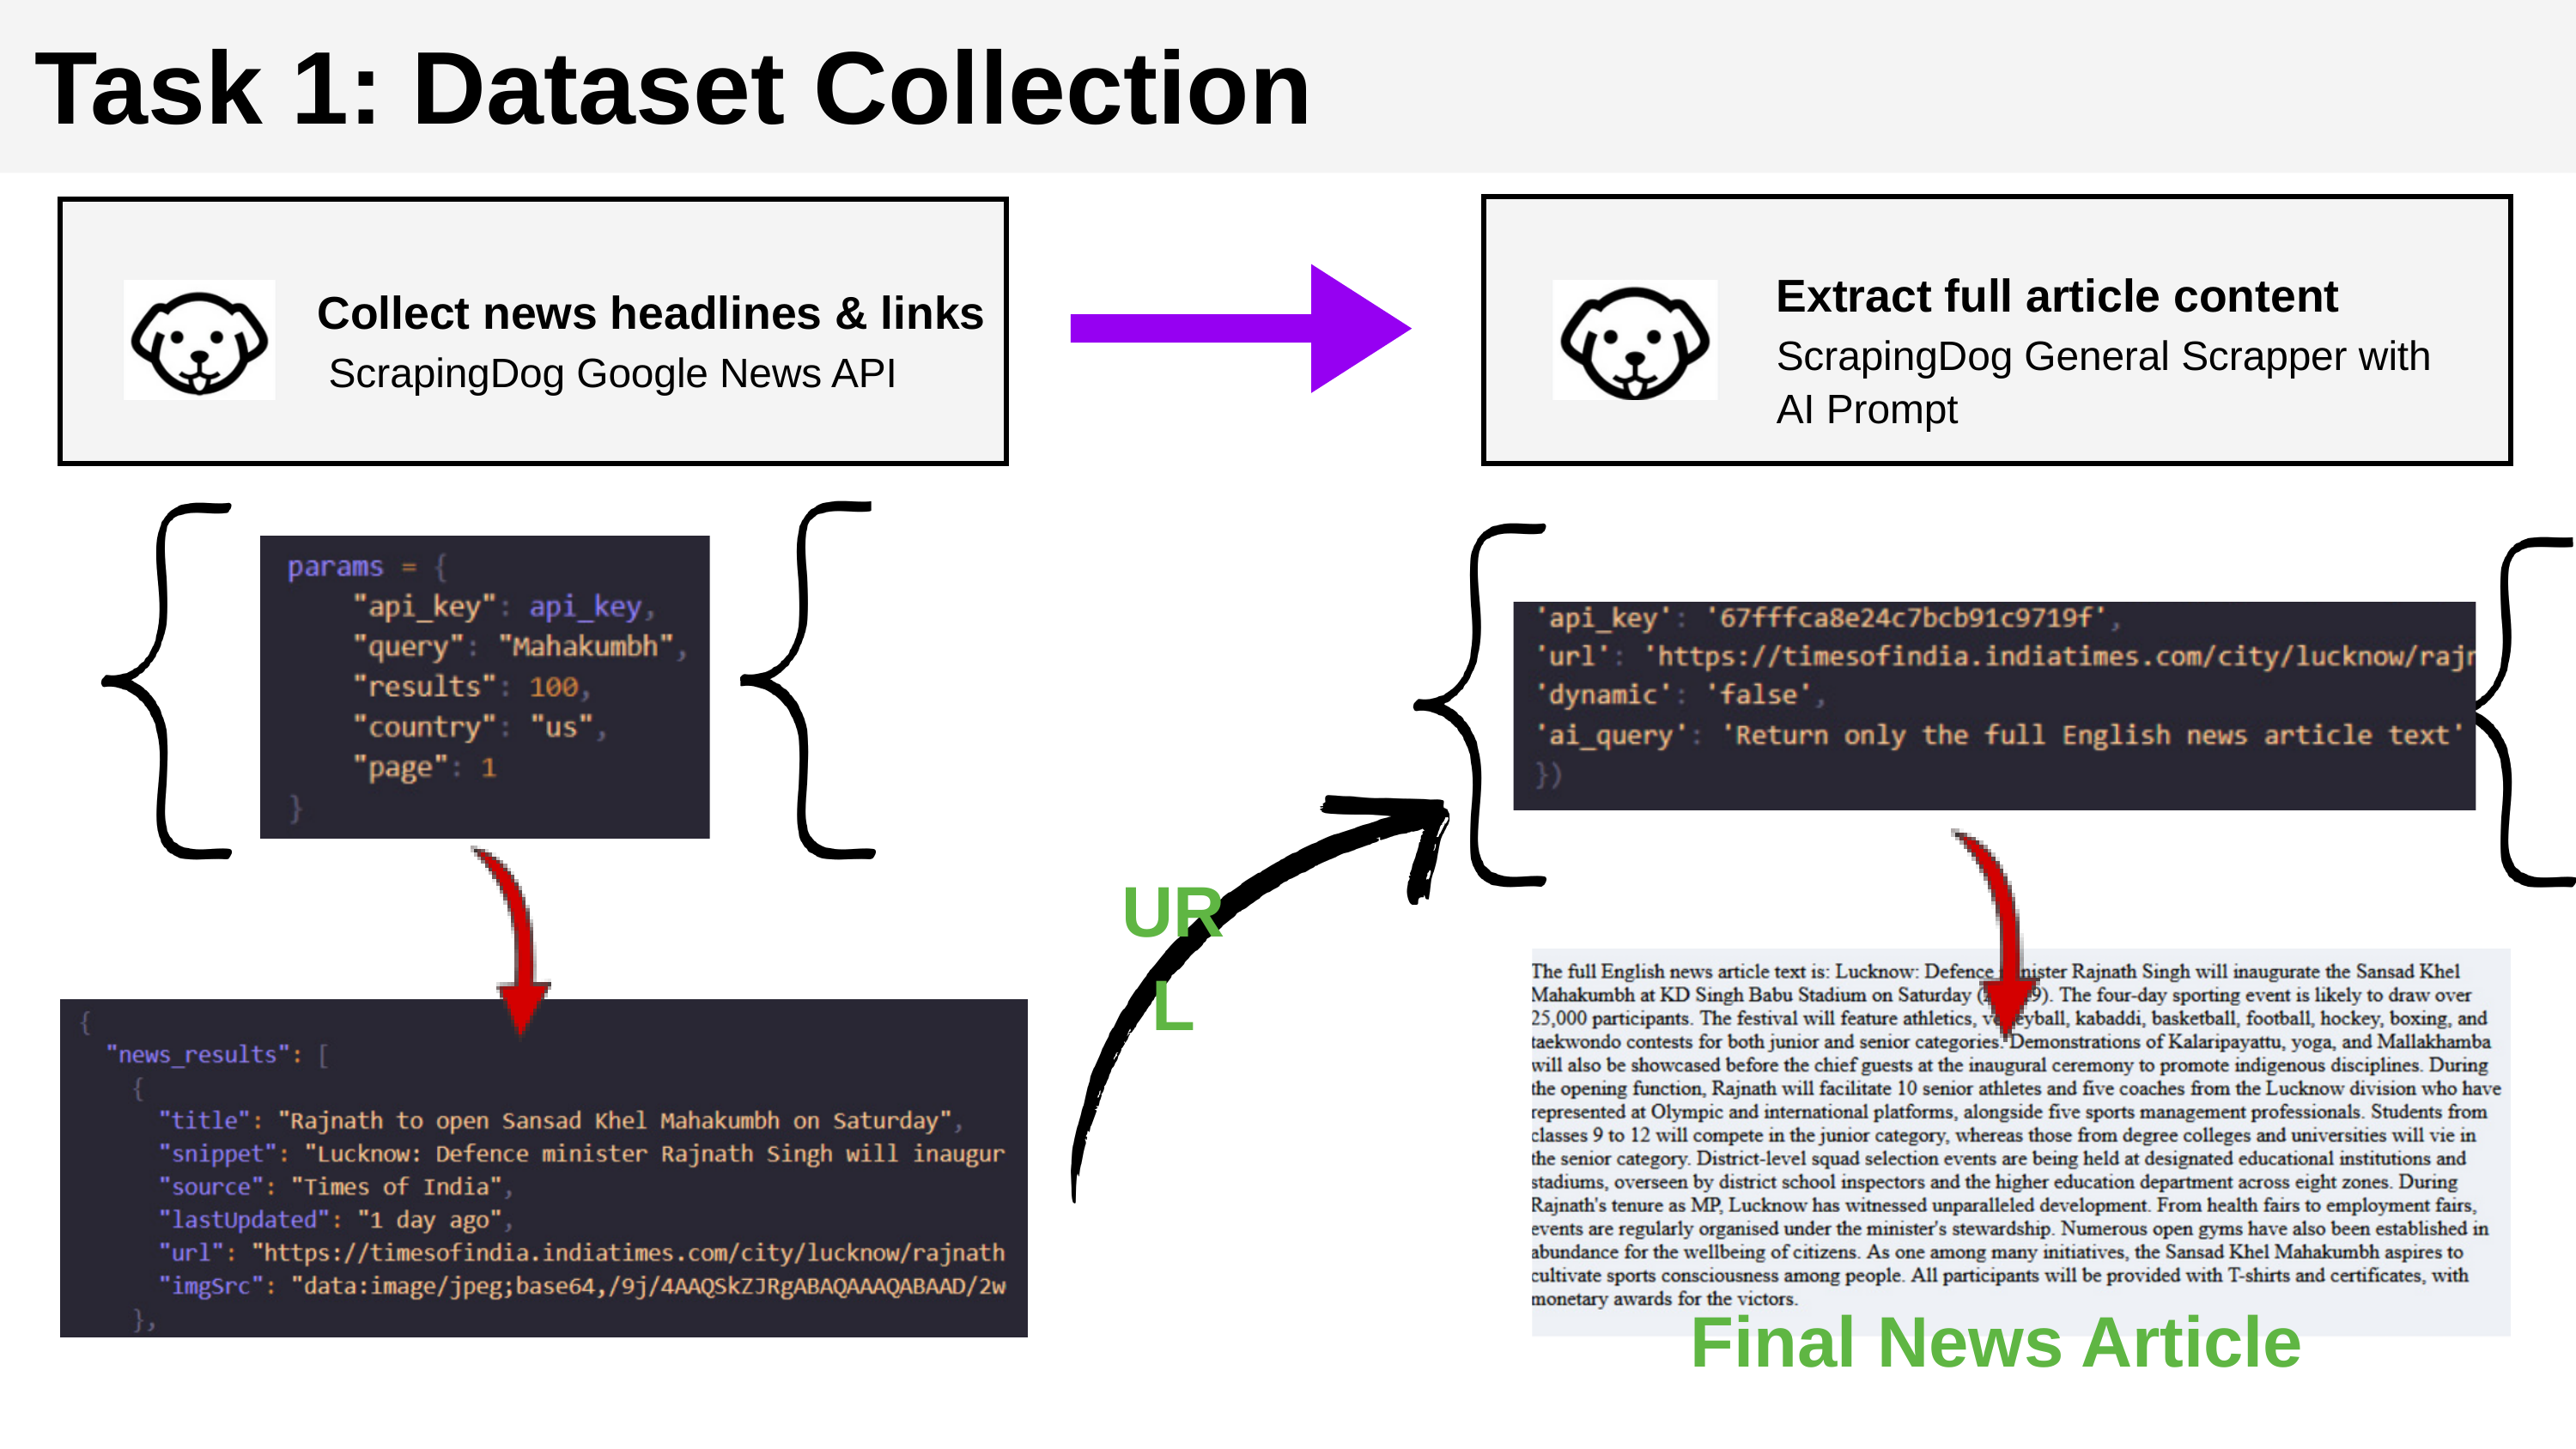

Task 1: Dataset Collection

Collect news headlines & links

 ScrapingDog Google News API
Extract full article content

ScrapingDog General Scrapper with AI Prompt

URL

Final News Article